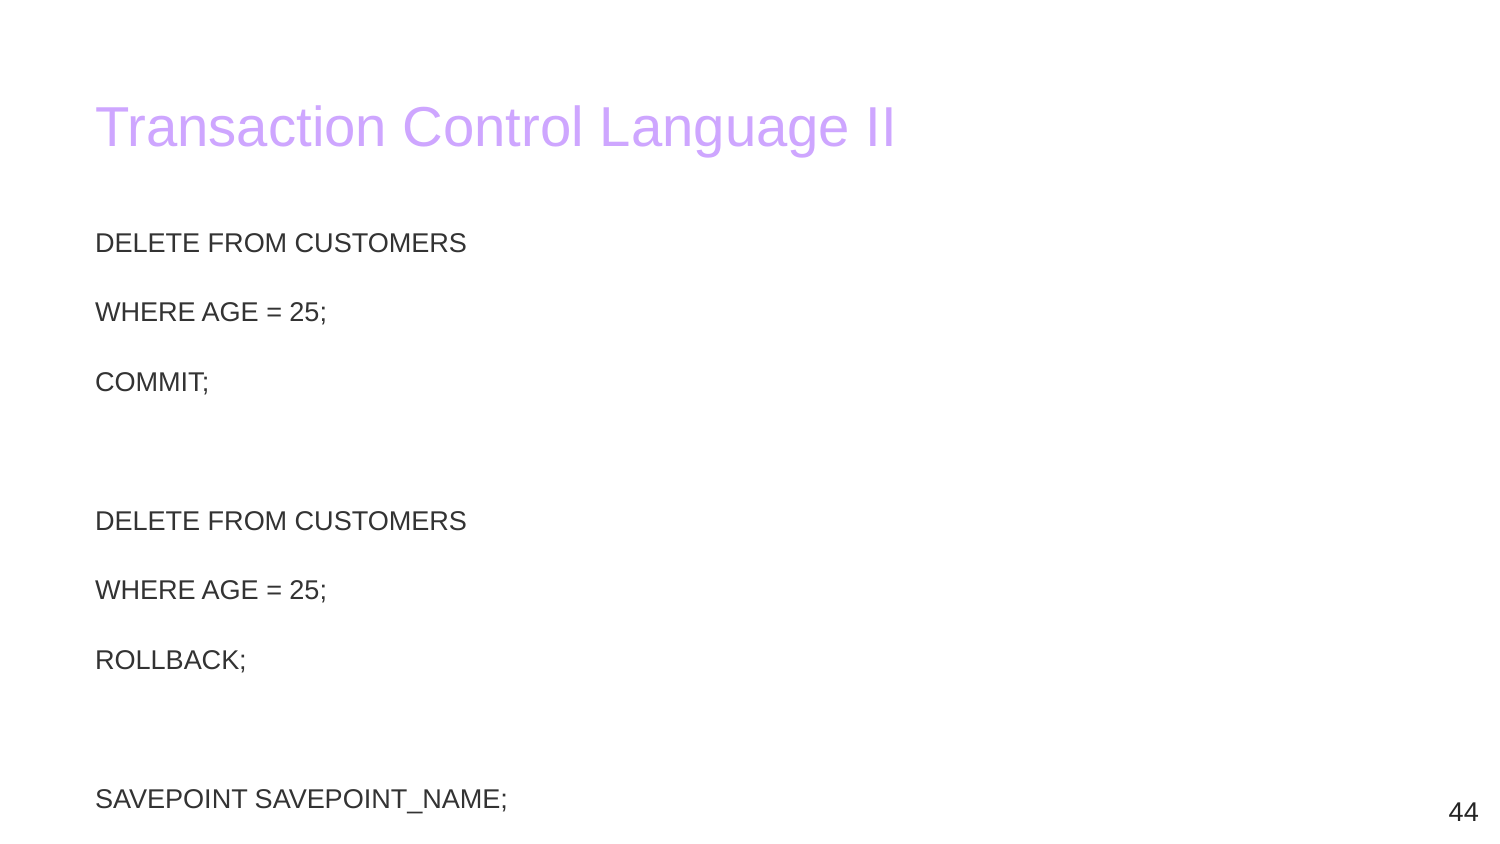

# Transaction Control Language II
DELETE FROM CUSTOMERS
WHERE AGE = 25;
COMMIT;

DELETE FROM CUSTOMERS
WHERE AGE = 25;
ROLLBACK;

SAVEPOINT SAVEPOINT_NAME;
44